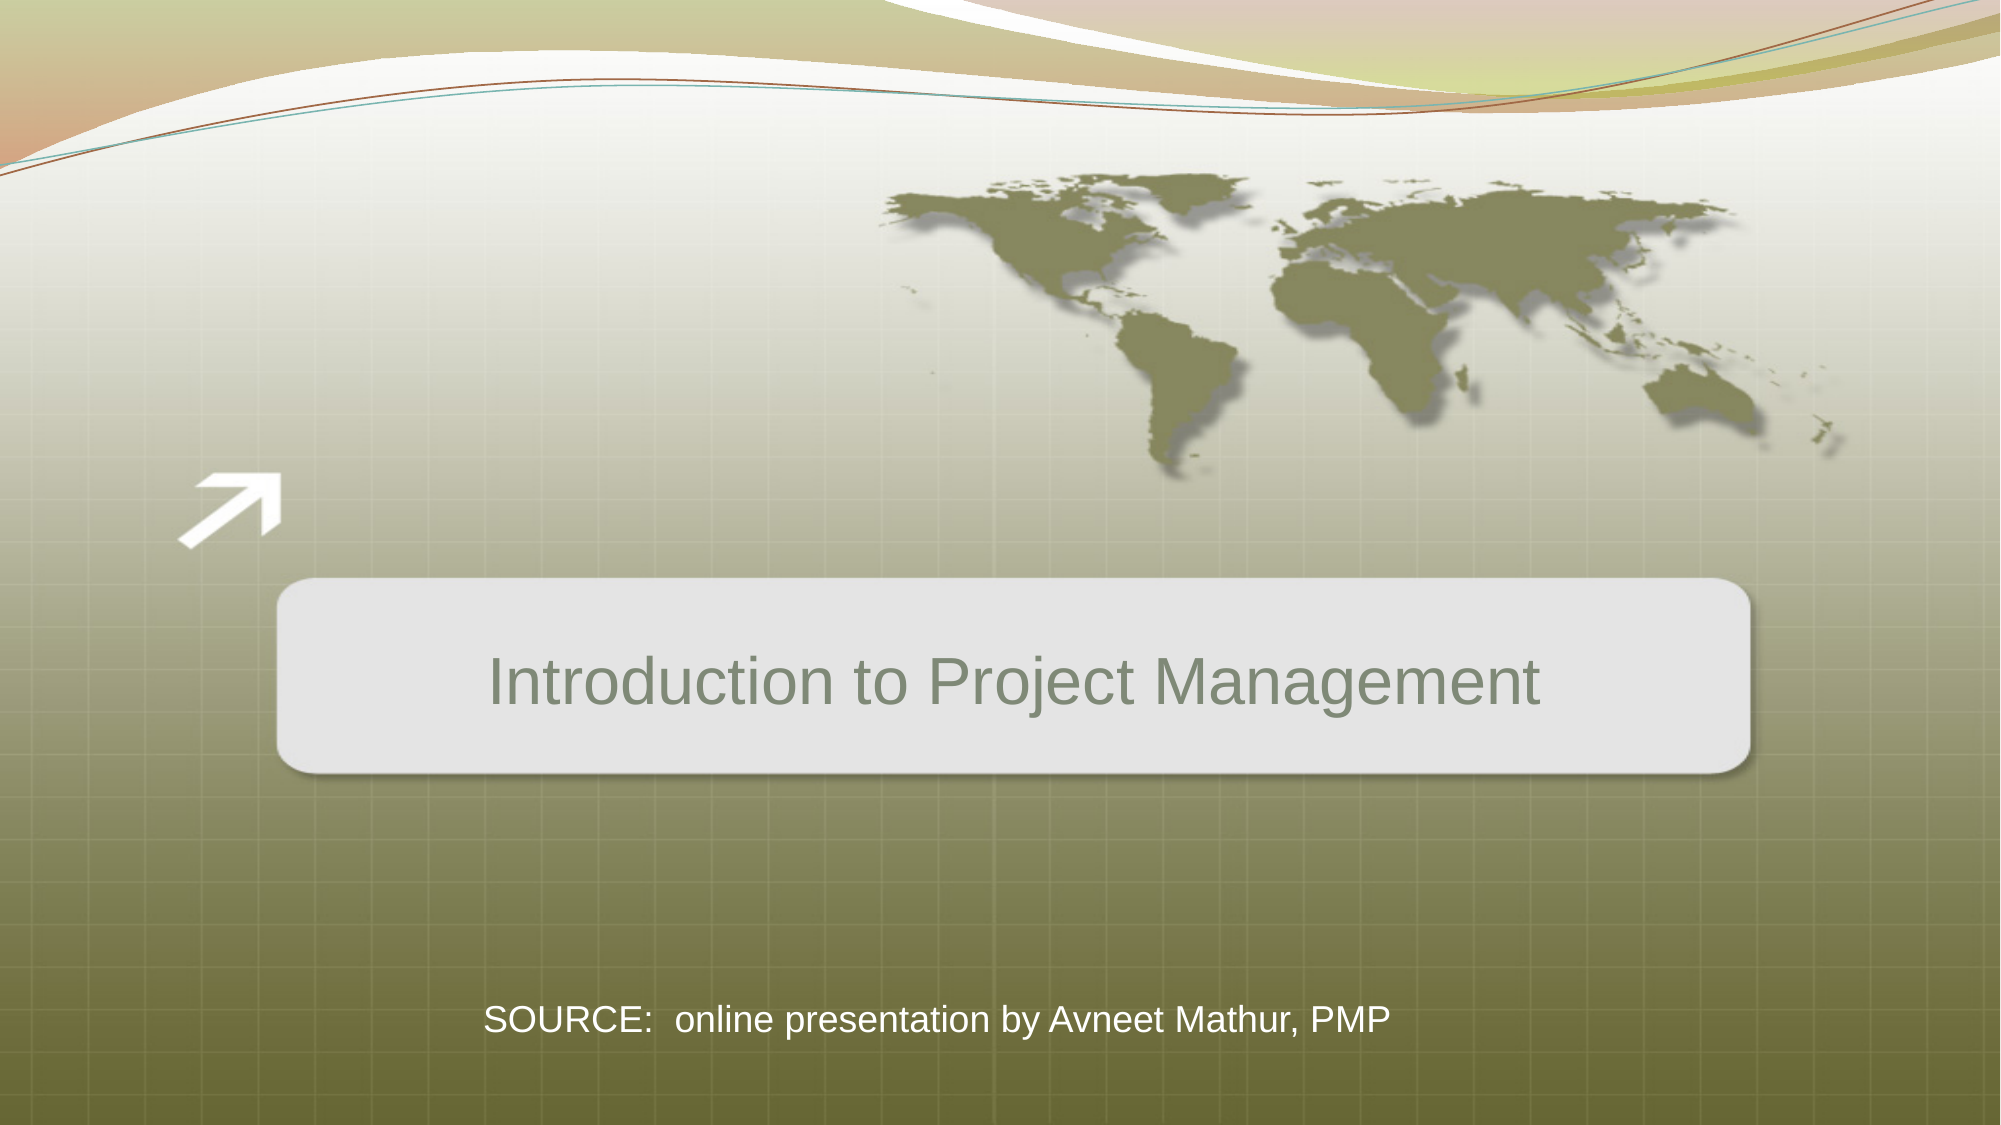

Introduction to Project Management
SOURCE:  online presentation by Avneet Mathur, PMP